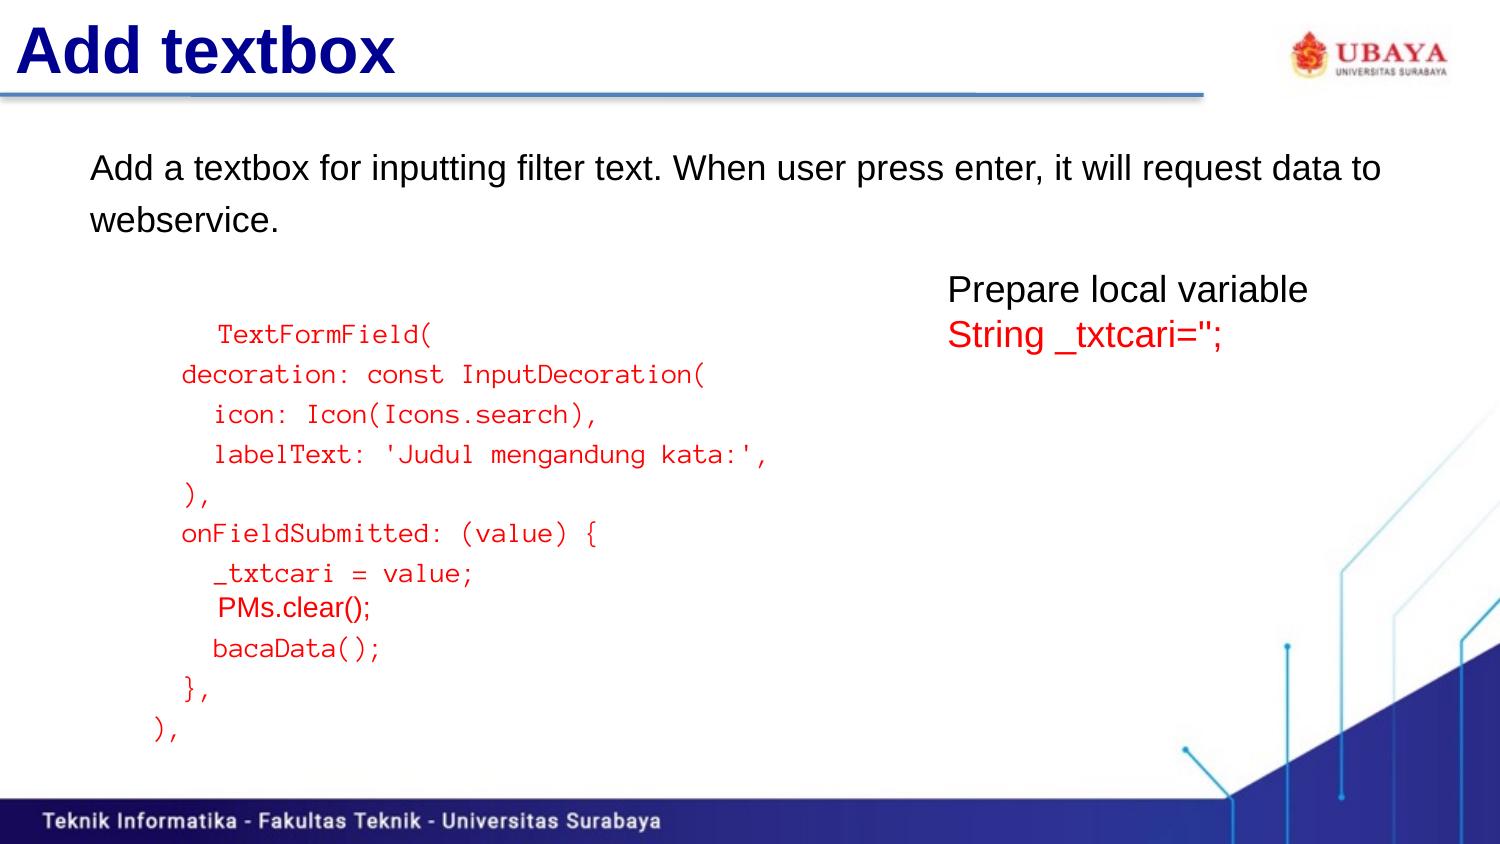

# Add textbox

Add a textbox for inputting filter text. When user press enter, it will request data to webservice.

	TextFormField(
      decoration: const InputDecoration(
        icon: Icon(Icons.search),
        labelText: 'Judul mengandung kata:',
      ),
      onFieldSubmitted: (value) {
        _txtcari = value;
                PMs.clear();
        bacaData();
      },
    ),
Prepare local variable
String _txtcari='';